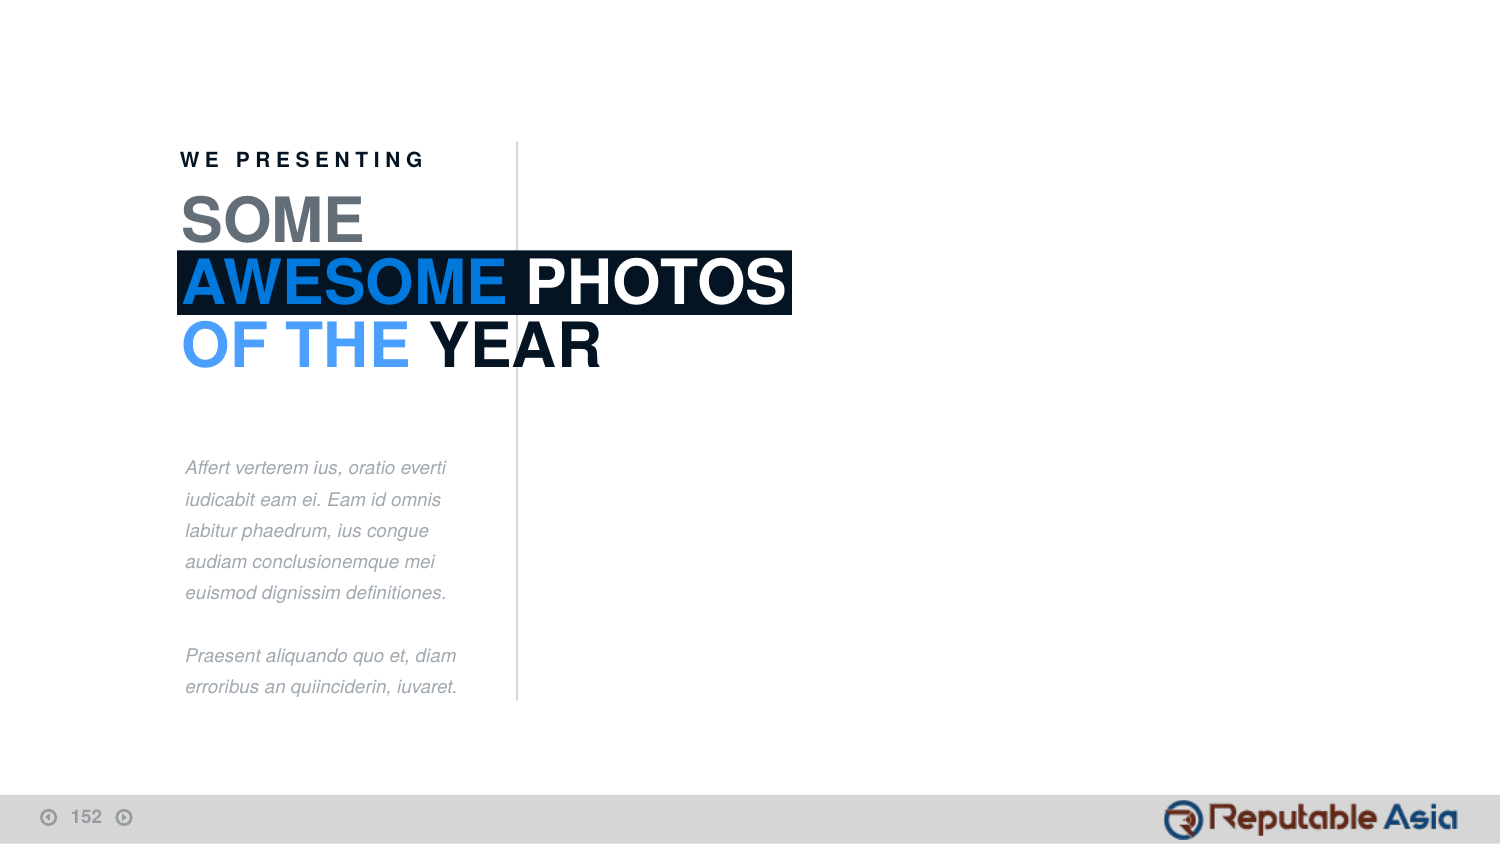

W E   P R E S E N T I N G
SOME
AWESOME PHOTOS OF THE YEAR

Affert verterem ius, oratio everti iudicabit eam ei. Eam id omnis labitur phaedrum, ius congue audiam conclusionemque mei euismod dignissim definitiones.

Praesent aliquando quo et, diam erroribus an quiinciderin, iuvaret.
152